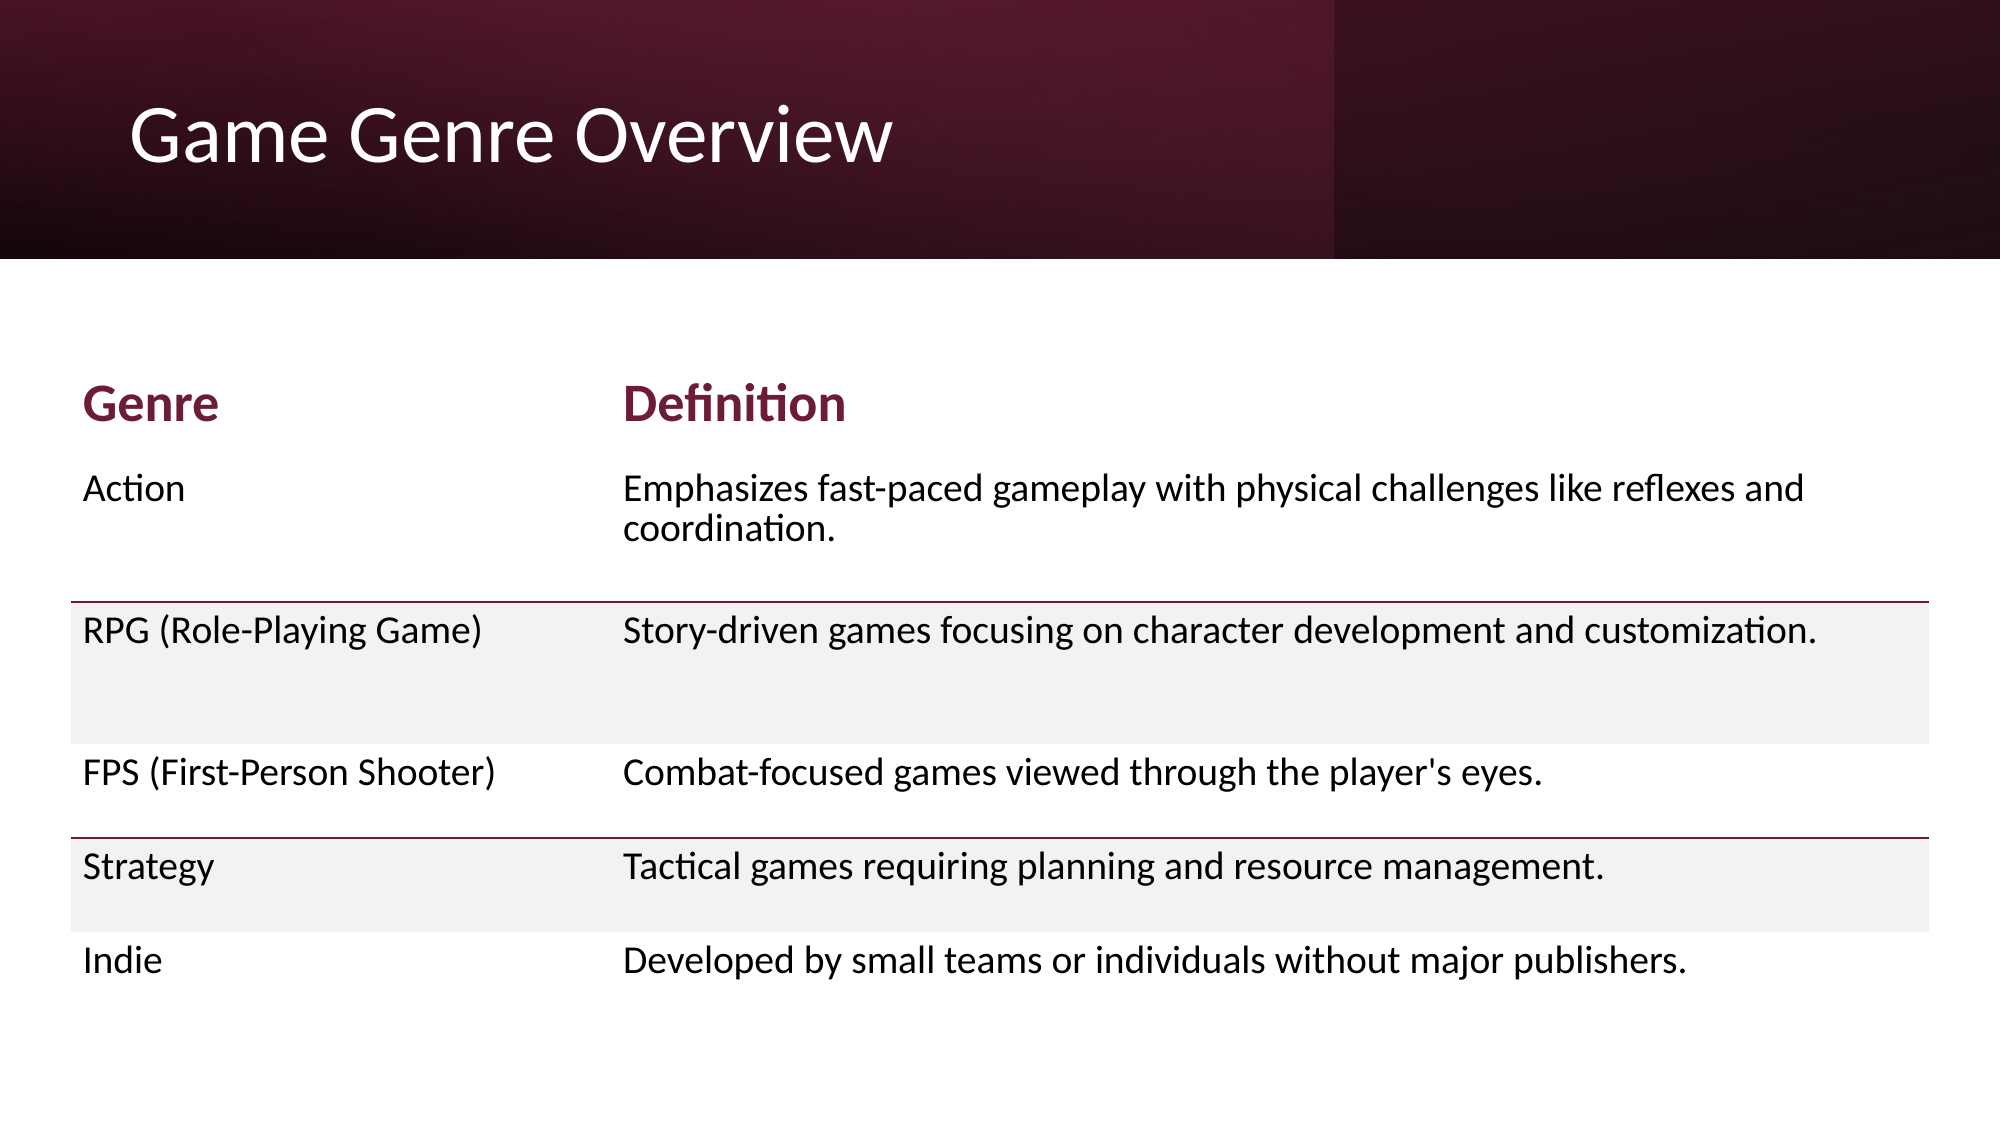

# Game Genre Overview
| Genre | Definition |
| --- | --- |
| Action | Emphasizes fast-paced gameplay with physical challenges like reflexes and coordination. |
| RPG (Role-Playing Game) | Story-driven games focusing on character development and customization. |
| FPS (First-Person Shooter) | Combat-focused games viewed through the player's eyes. |
| Strategy | Tactical games requiring planning and resource management. |
| Indie | Developed by small teams or individuals without major publishers. |